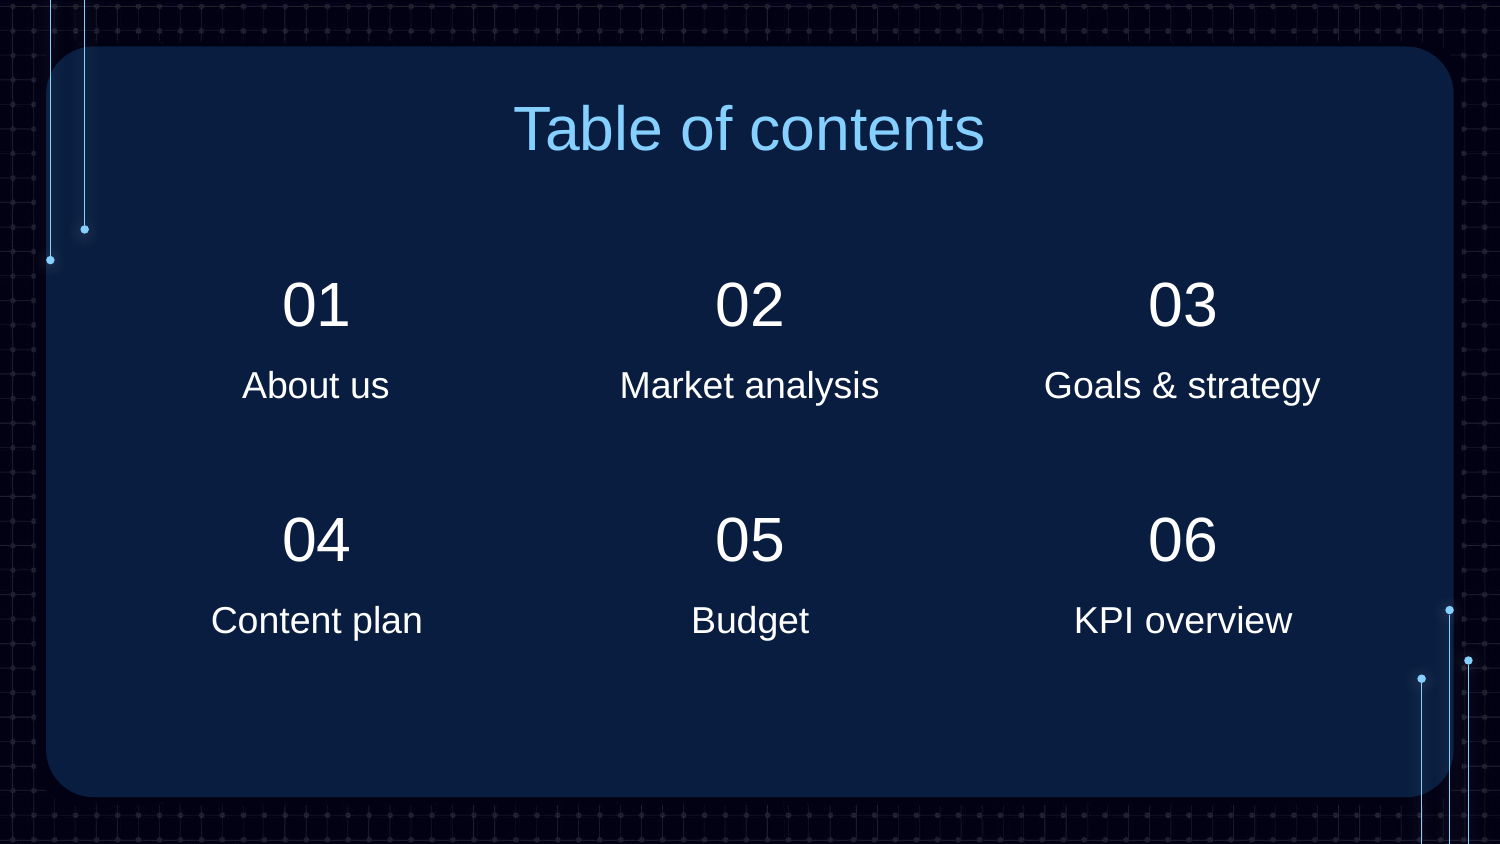

# Table of contents
01
02
03
About us
Market analysis
Goals & strategy
04
05
06
Content plan
Budget
KPI overview